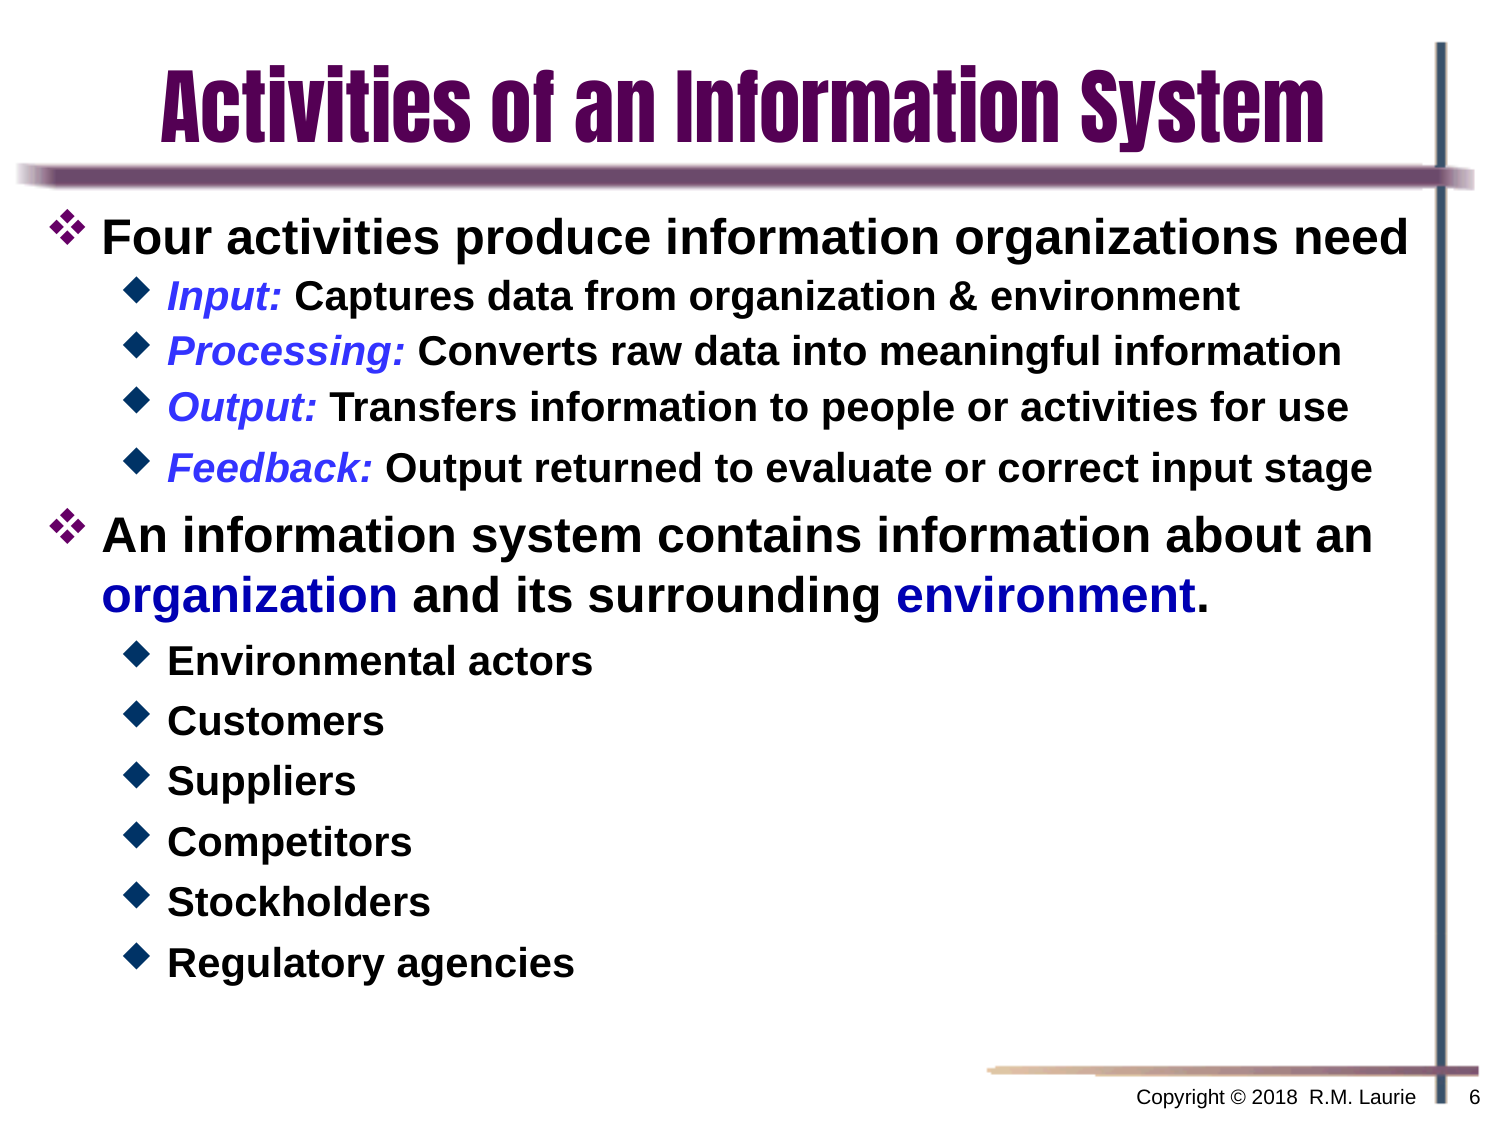

# Activities of an Information System
Four activities produce information organizations need
Input: Captures data from organization & environment
Processing: Converts raw data into meaningful information
Output: Transfers information to people or activities for use
Feedback: Output returned to evaluate or correct input stage
An information system contains information about an organization and its surrounding environment.
Environmental actors
Customers
Suppliers
Competitors
Stockholders
Regulatory agencies
Copyright © 2018  R.M. Laurie
6